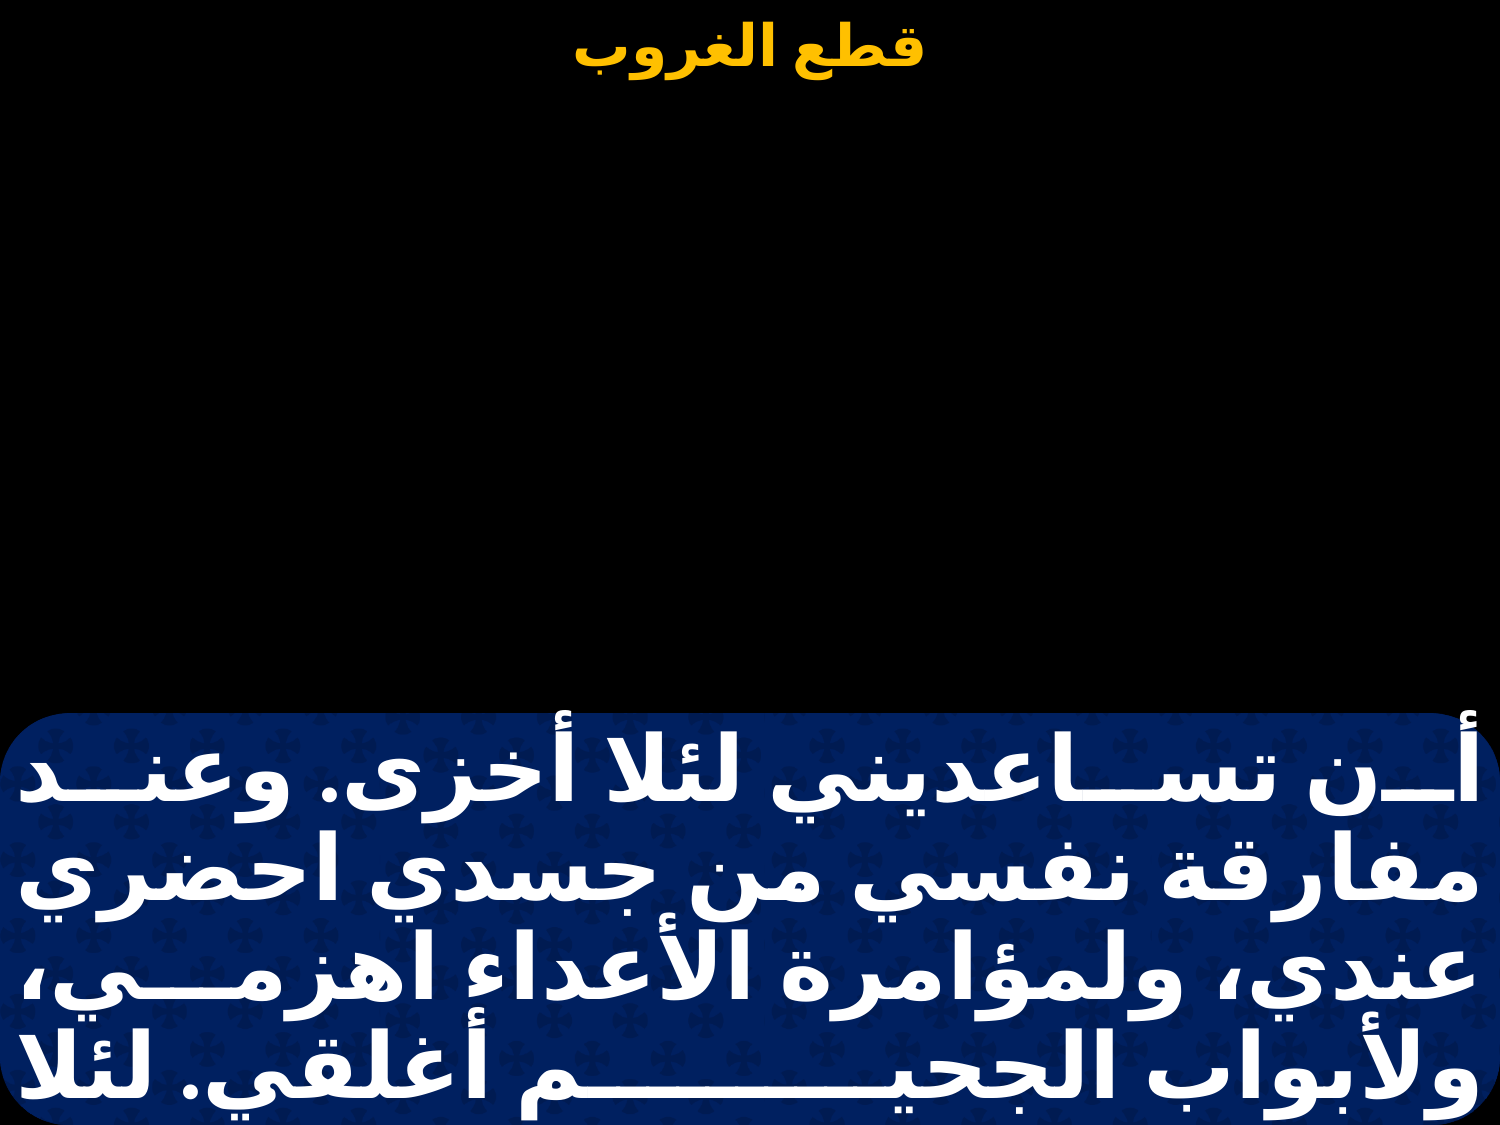

#
أن تساعديني لئلا أخزى. وعند مفارقة نفسي من جسدي احضري عندي، ولمؤامرة الأعداء اهزمي، ولأبواب الجحيم أغلقي. لئلا يبتلعوا نفسي يا عروس بلا عيب للختن الحقيقي.